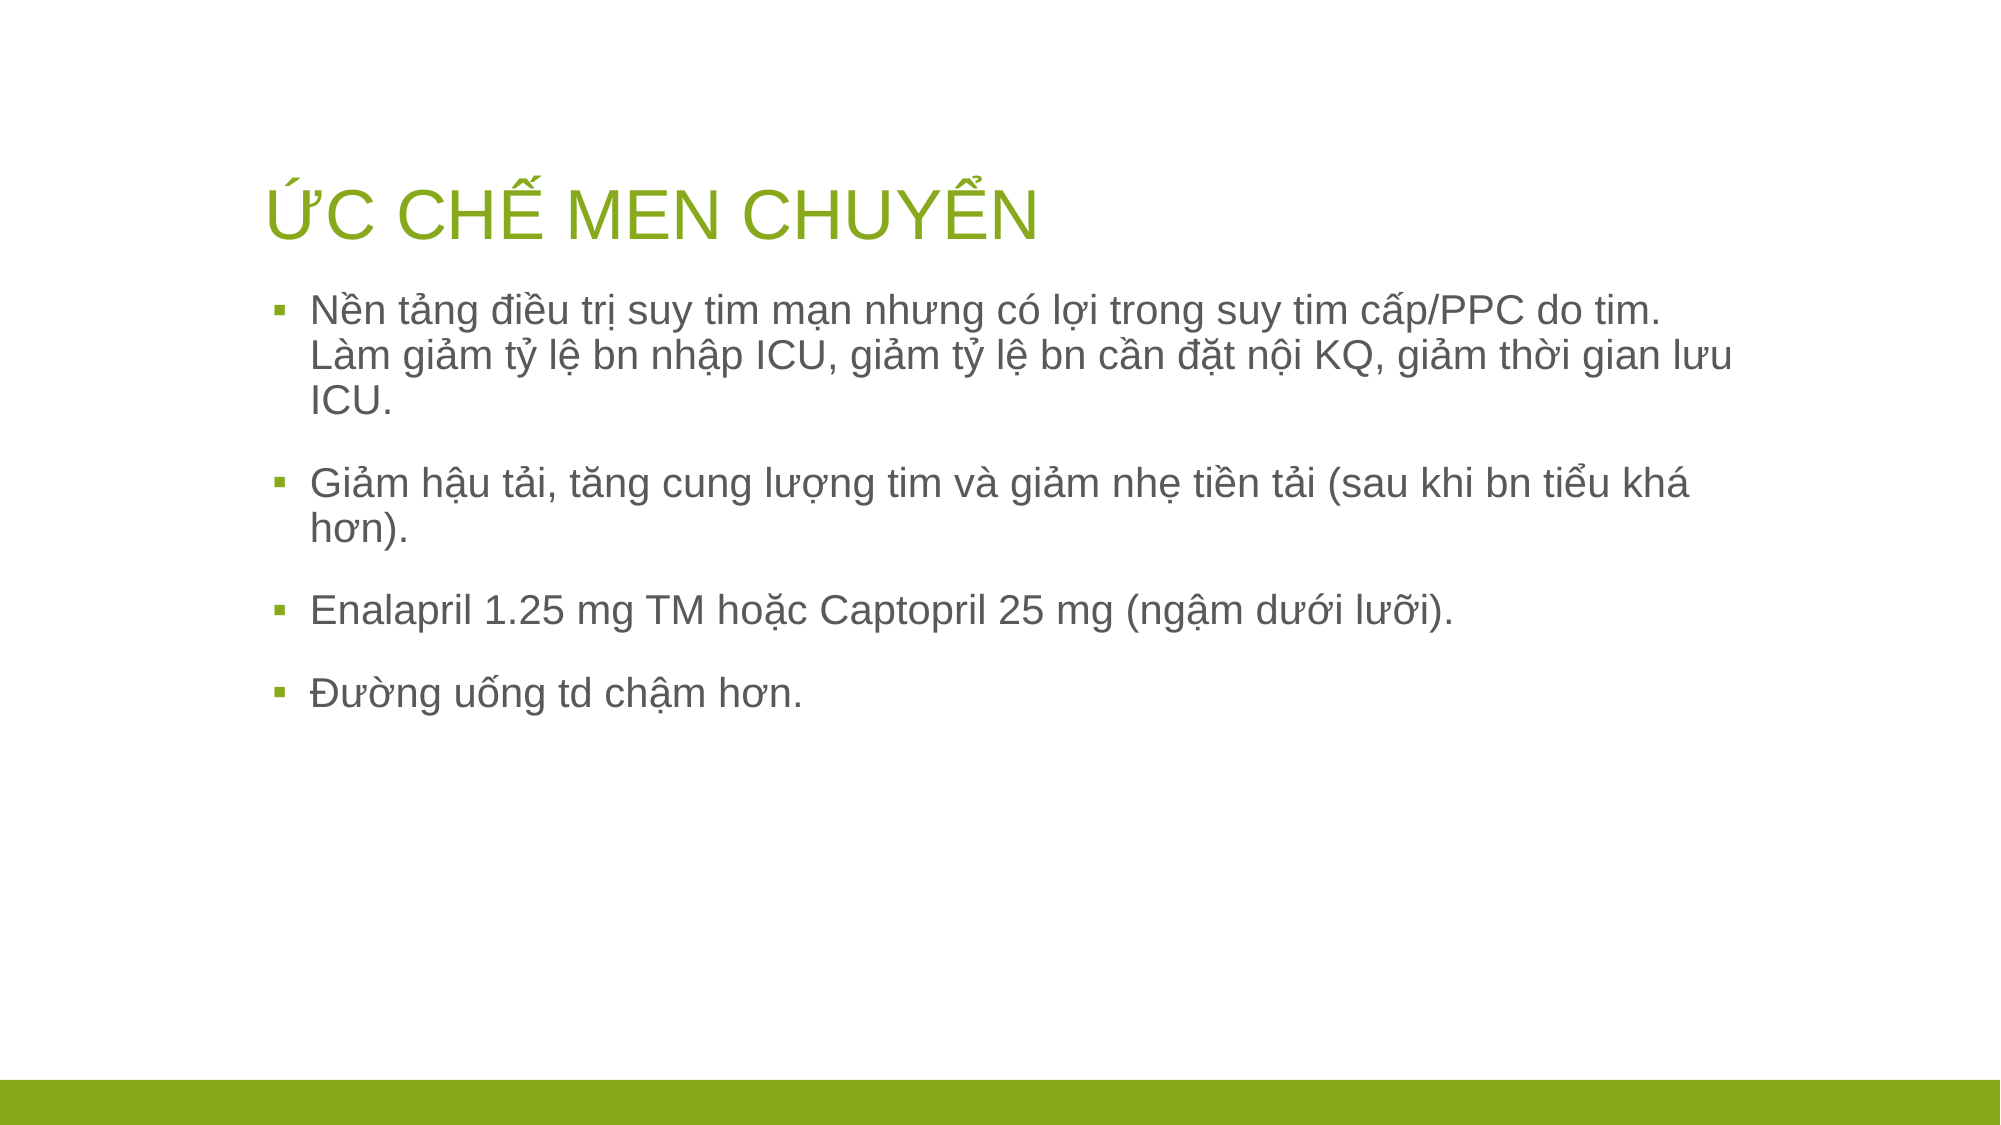

# ỨC CHẾ MEN CHUYỂN
Nền tảng điều trị suy tim mạn nhưng có lợi trong suy tim cấp/PPC do tim. Làm giảm tỷ lệ bn nhập ICU, giảm tỷ lệ bn cần đặt nội KQ, giảm thời gian lưu ICU.
Giảm hậu tải, tăng cung lượng tim và giảm nhẹ tiền tải (sau khi bn tiểu khá hơn).
Enalapril 1.25 mg TM hoặc Captopril 25 mg (ngậm dưới lưỡi).
Đường uống td chậm hơn.